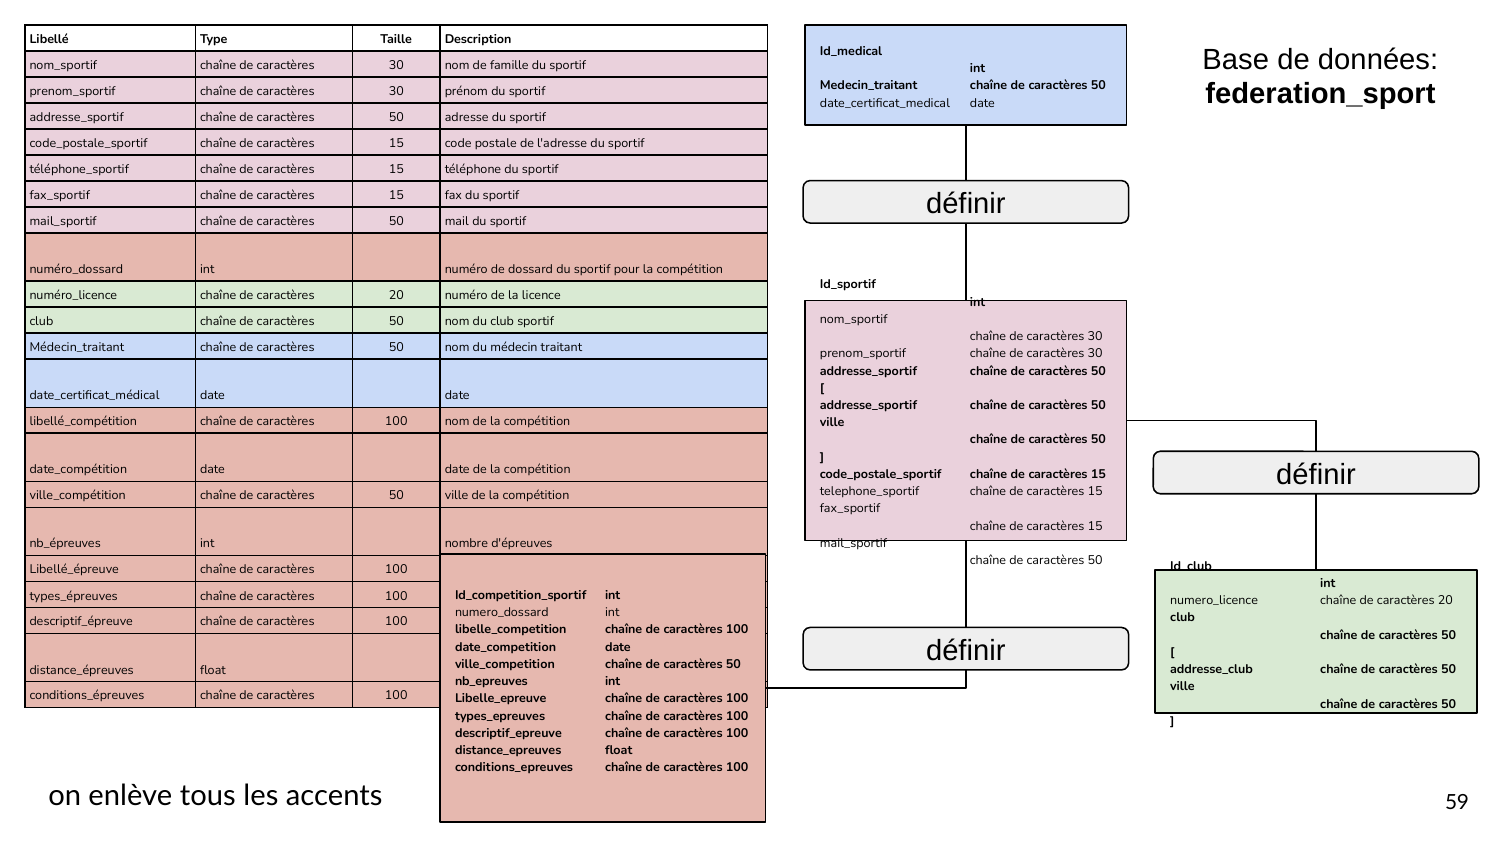

| Libellé | Type | Taille | Description |
| --- | --- | --- | --- |
| nom\_sportif | chaîne de caractères | 30 | nom de famille du sportif |
| prenom\_sportif | chaîne de caractères | 30 | prénom du sportif |
| addresse\_sportif | chaîne de caractères | 50 | adresse du sportif |
| code\_postale\_sportif | chaîne de caractères | 15 | code postale de l'adresse du sportif |
| téléphone\_sportif | chaîne de caractères | 15 | téléphone du sportif |
| fax\_sportif | chaîne de caractères | 15 | fax du sportif |
| mail\_sportif | chaîne de caractères | 50 | mail du sportif |
| numéro\_dossard | int |  | numéro de dossard du sportif pour la compétition |
| numéro\_licence | chaîne de caractères | 20 | numéro de la licence |
| club | chaîne de caractères | 50 | nom du club sportif |
| Médecin\_traitant | chaîne de caractères | 50 | nom du médecin traitant |
| date\_certificat\_médical | date |  | date |
| libellé\_compétition | chaîne de caractères | 100 | nom de la compétition |
| date\_compétition | date |  | date de la compétition |
| ville\_compétition | chaîne de caractères | 50 | ville de la compétition |
| nb\_épreuves | int |  | nombre d'épreuves |
| Libellé\_épreuve | chaîne de caractères | 100 | intitulé de l'épreuve |
| types\_épreuves | chaîne de caractères | 100 | types d'épreuves |
| descriptif\_épreuve | chaîne de caractères | 100 | description de l'épreuve |
| distance\_épreuves | float |  | distances de l'épreuve |
| conditions\_épreuves | chaîne de caractères | 100 | conditions de l'épreuve |
Id_medical 		int
Medecin_traitant 	chaîne de caractères 50
date_certificat_medical 	date
Base de données:
federation_sport
définir
Id_sportif		int
nom_sportif 		chaîne de caractères 30
prenom_sportif 	chaîne de caractères 30
addresse_sportif 	chaîne de caractères 50
[
addresse_sportif 	chaîne de caractères 50
ville 		chaîne de caractères 50
]
code_postale_sportif 	chaîne de caractères 15
telephone_sportif 	chaîne de caractères 15
fax_sportif 		chaîne de caractères 15
mail_sportif 		chaîne de caractères 50
définir
Id_competition_sportif	int
numero_dossard 	int
libelle_competition 	chaîne de caractères 100
date_competition 	date
ville_competition 	chaîne de caractères 50
nb_epreuves 	int
Libelle_epreuve 	chaîne de caractères 100
types_epreuves 	chaîne de caractères 100
descriptif_epreuve 	chaîne de caractères 100
distance_epreuves 	float
conditions_epreuves 	chaîne de caractères 100

Id_club		int
numero_licence 	chaîne de caractères 20
club 		chaîne de caractères 50
[
addresse_club 	chaîne de caractères 50
ville 		chaîne de caractères 50
]
définir
on enlève tous les accents
59